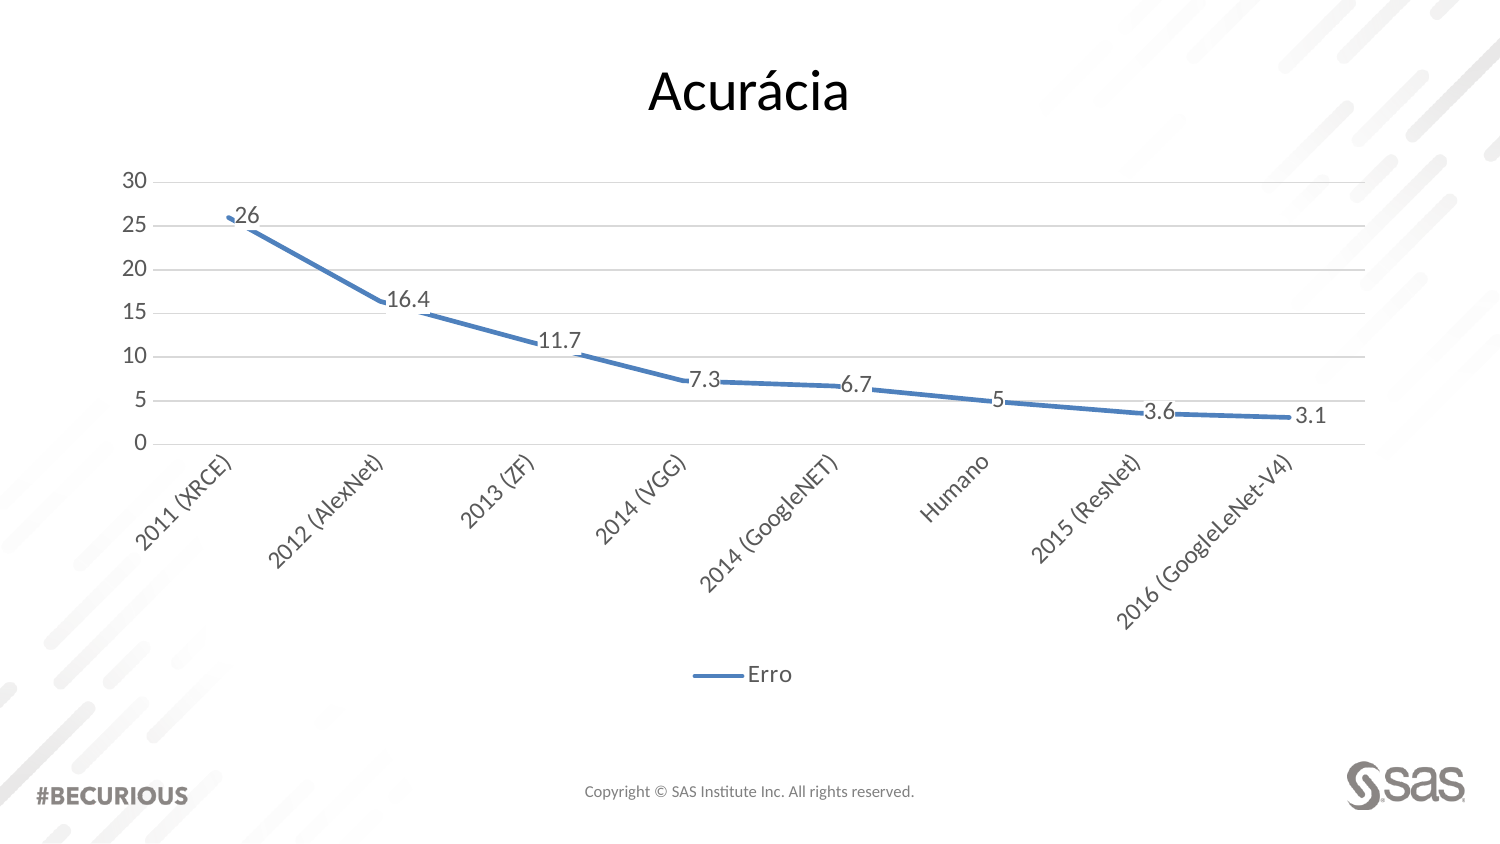

# Acurácia

### Chart

| Category | Erro |
|---|---|
| 2011 (XRCE) | 26.0 |
| 2012 (AlexNet) | 16.4 |
| 2013 (ZF) | 11.7 |
| 2014 (VGG) | 7.3 |
| 2014 (GoogleNET) | 6.7 |
| Humano | 5.0 |
| 2015 (ResNet) | 3.6 |
| 2016 (GoogleLeNet-V4) | 3.1 |